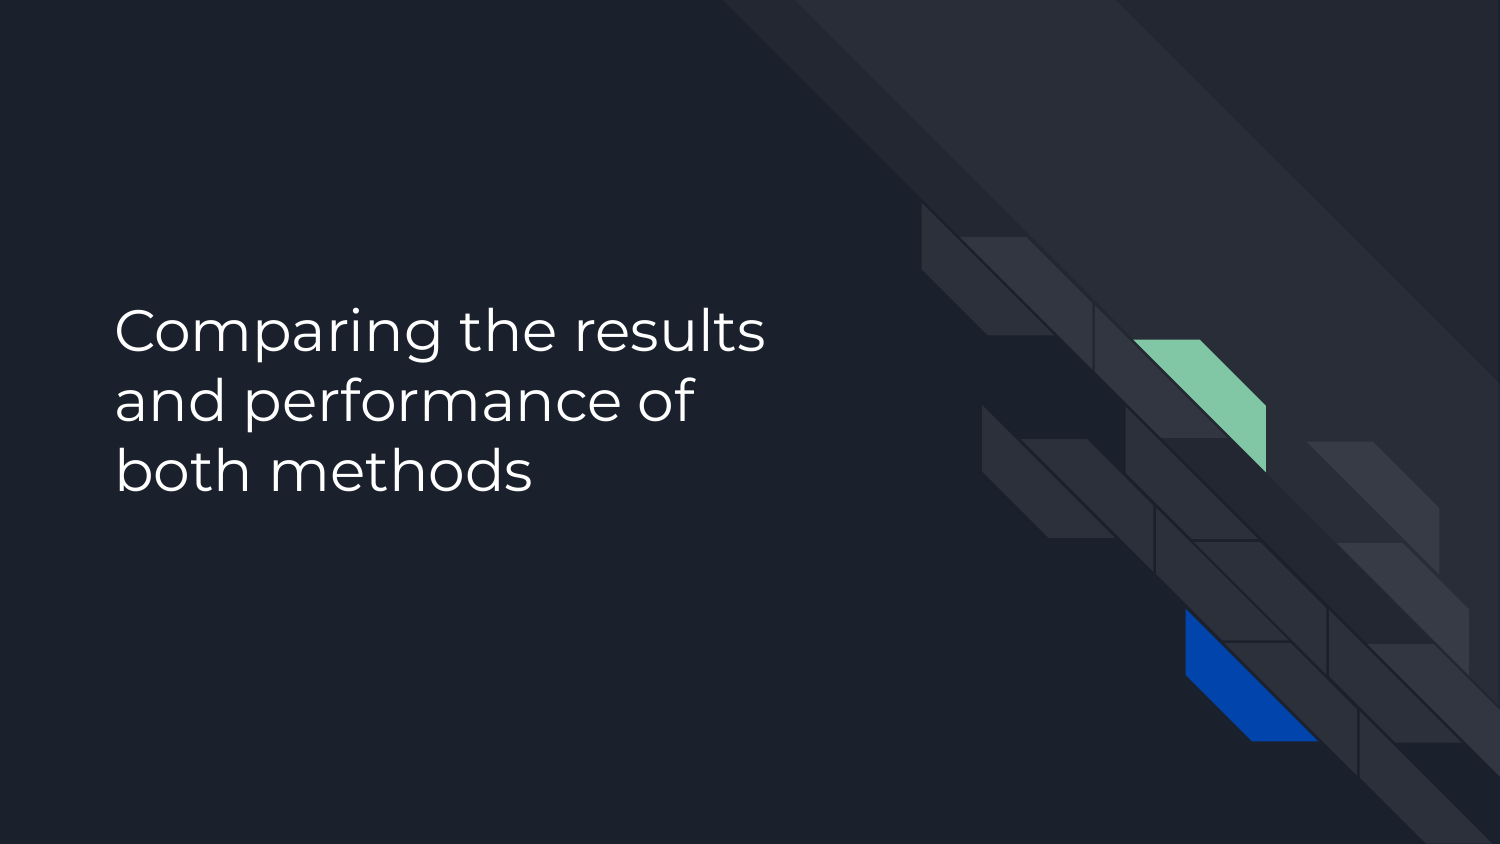

# Comparing the results and performance of both methods